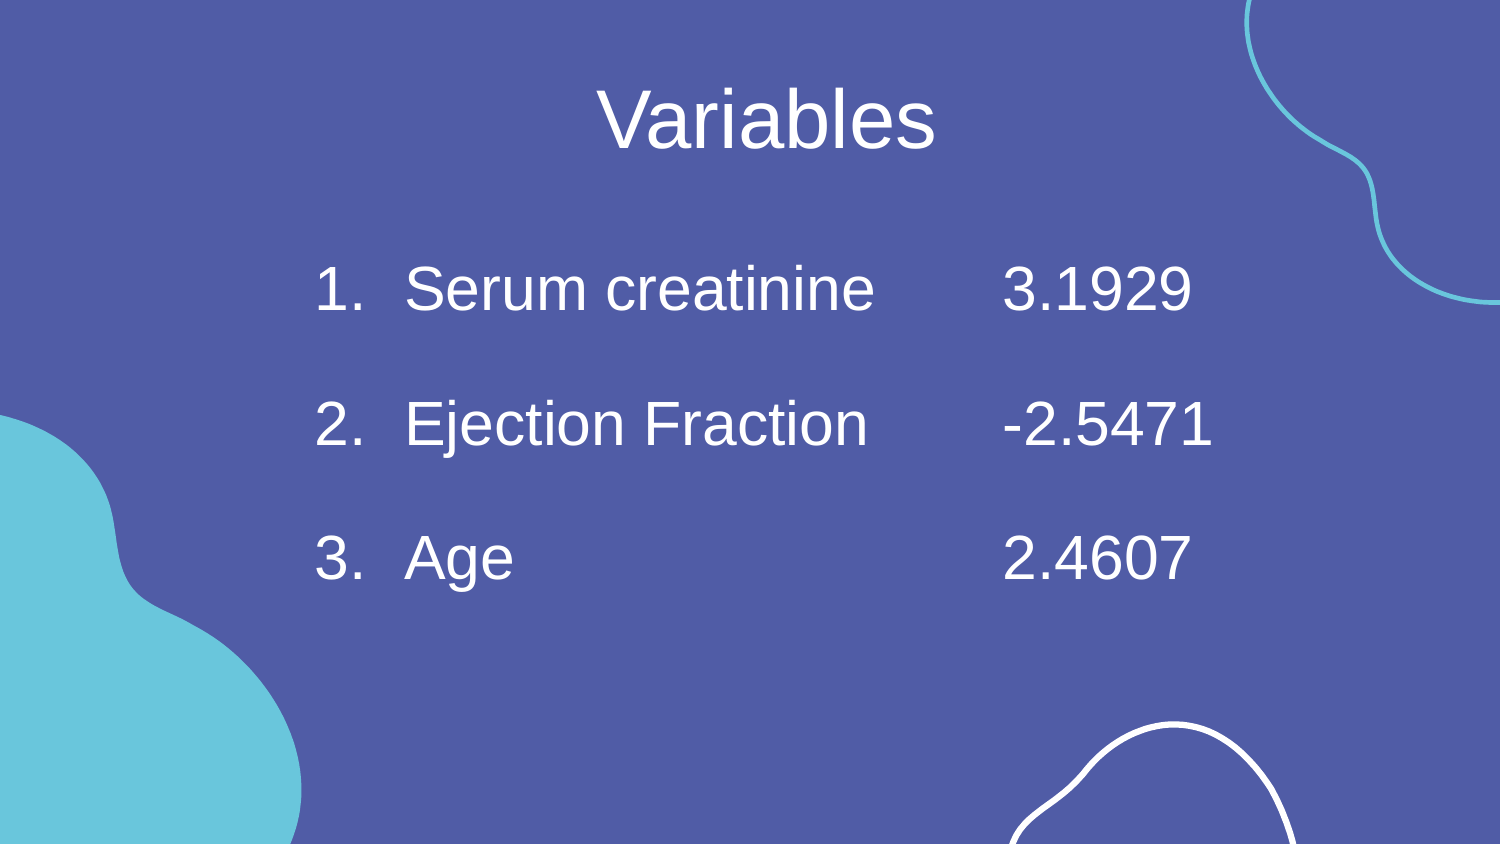

# Variables
| 1. | Serum creatinine | 3.1929 |
| --- | --- | --- |
| 2. | Ejection Fraction | -2.5471 |
| 3. | Age | 2.4607 |